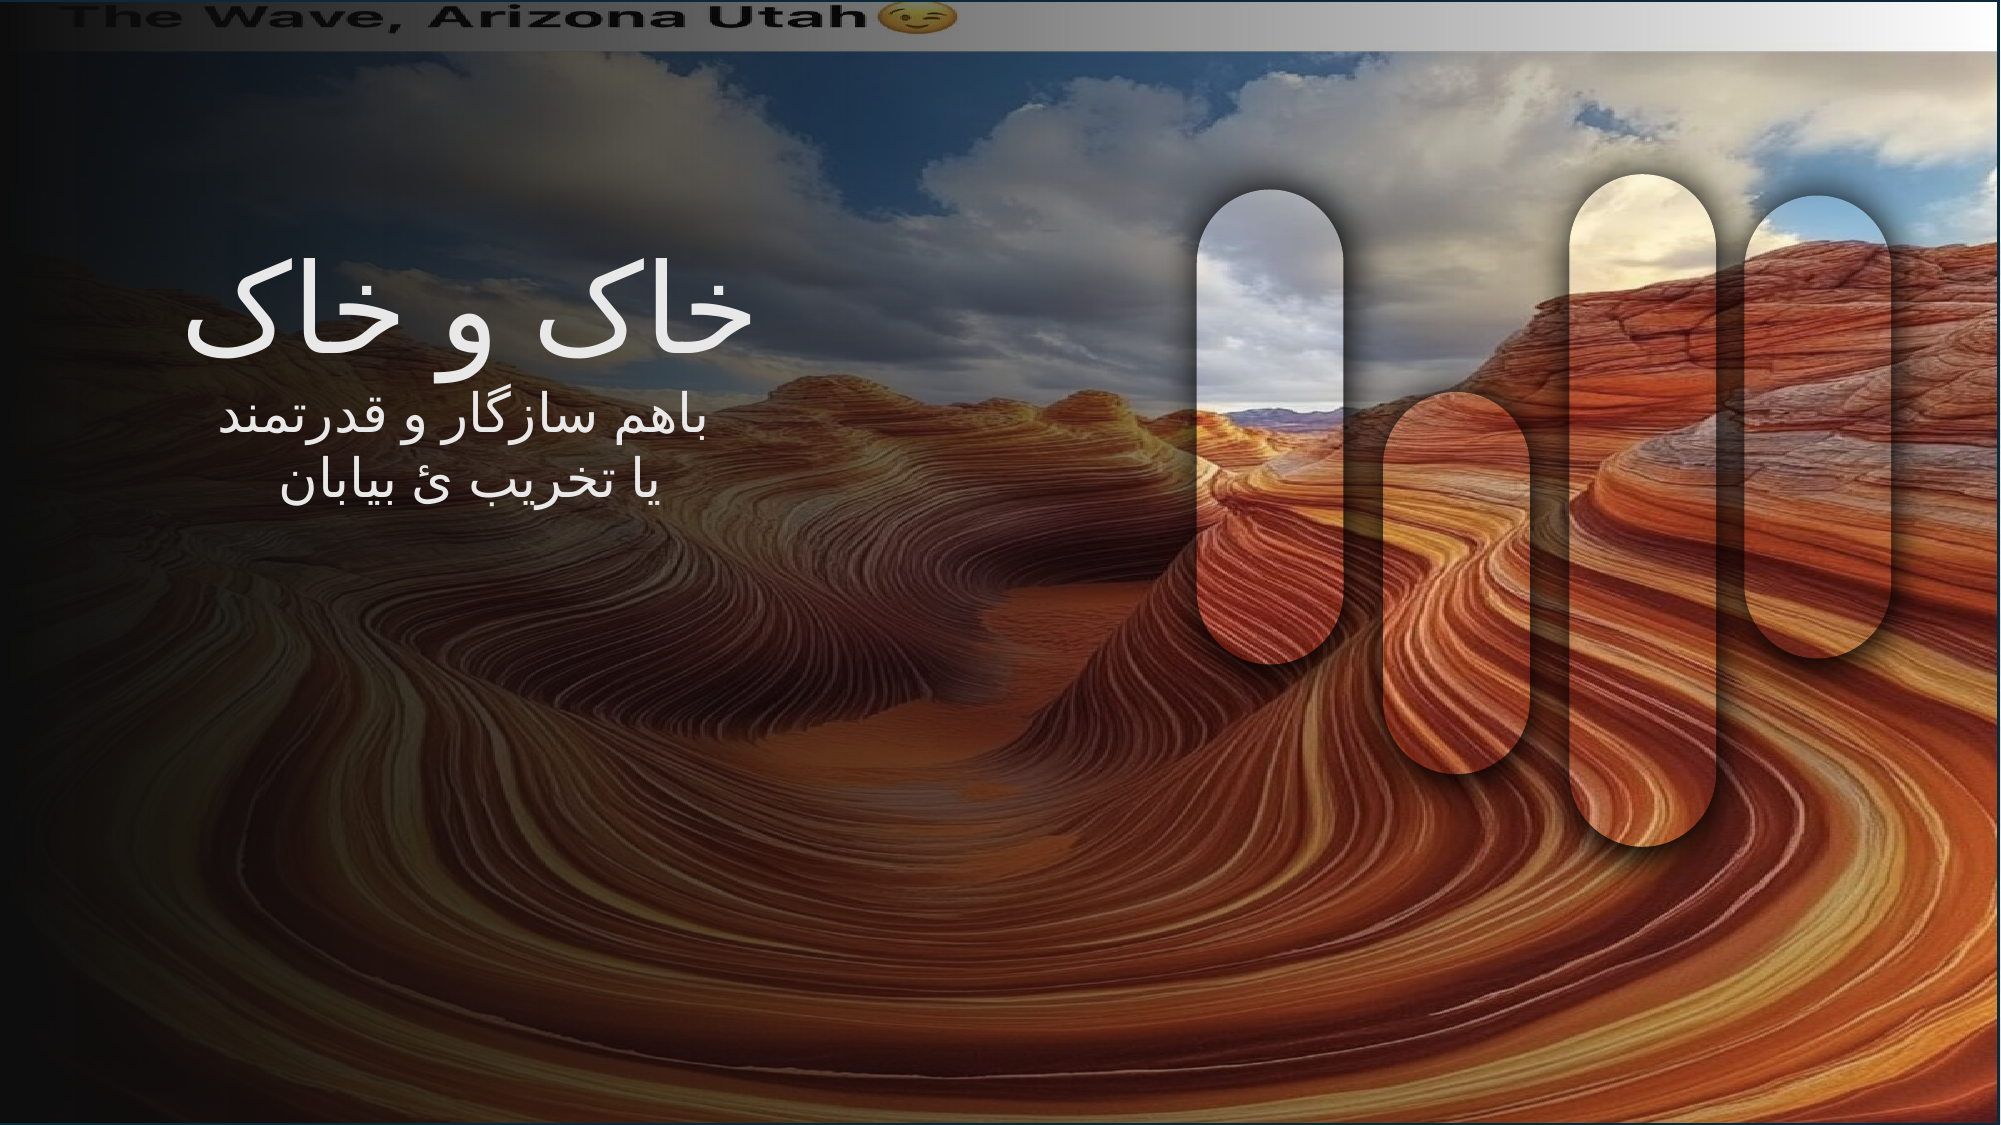

خاک و خاک
باهم سازگار و قدرتمند
یا تخریب ئ بیابان